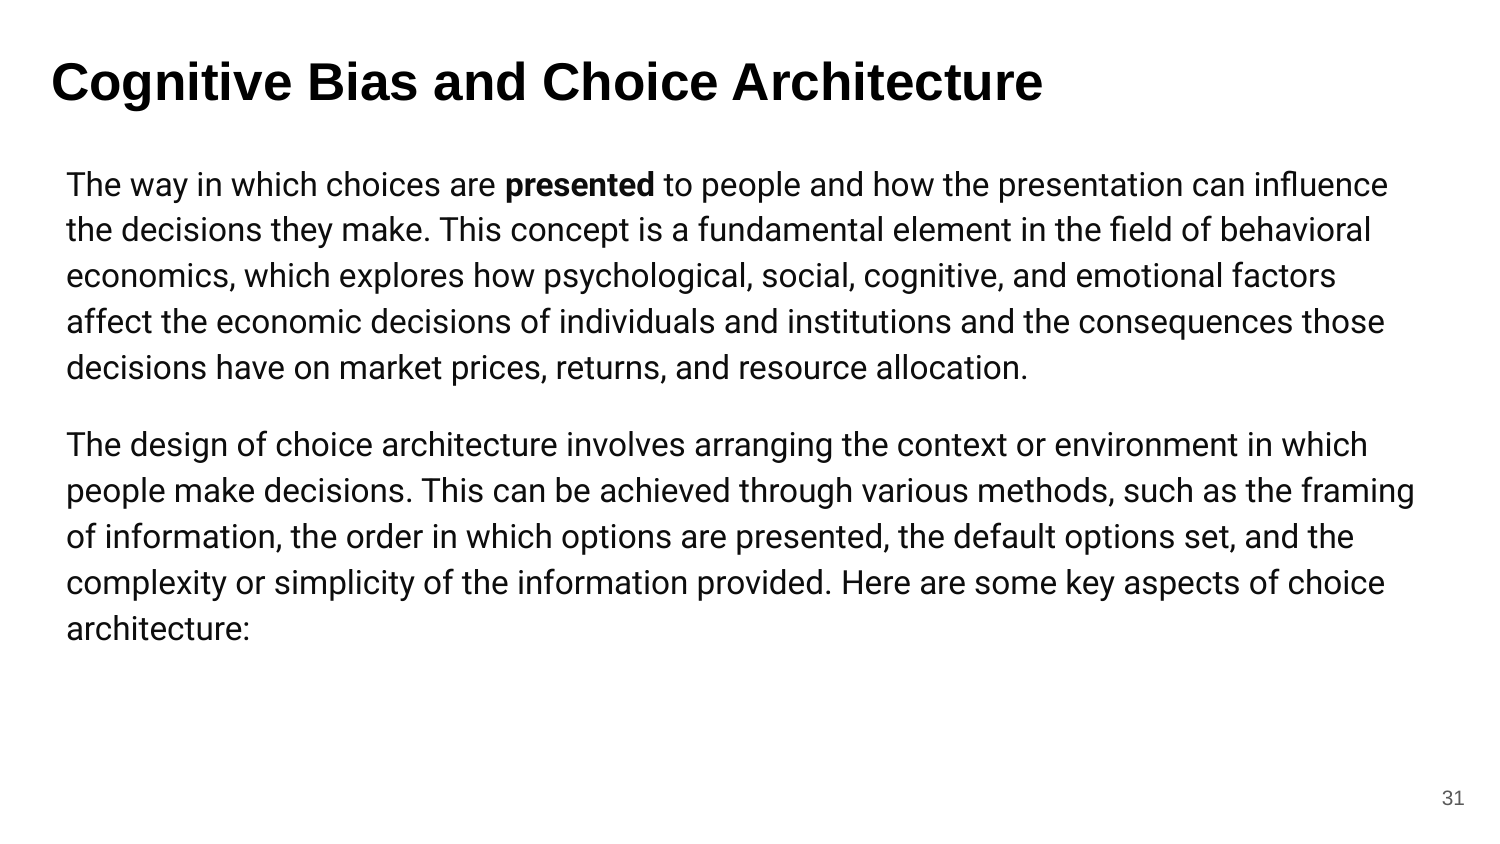

# Cognitive Bias and Choice Architecture
The way in which choices are presented to people and how the presentation can influence the decisions they make. This concept is a fundamental element in the field of behavioral economics, which explores how psychological, social, cognitive, and emotional factors affect the economic decisions of individuals and institutions and the consequences those decisions have on market prices, returns, and resource allocation.
The design of choice architecture involves arranging the context or environment in which people make decisions. This can be achieved through various methods, such as the framing of information, the order in which options are presented, the default options set, and the complexity or simplicity of the information provided. Here are some key aspects of choice architecture:

31